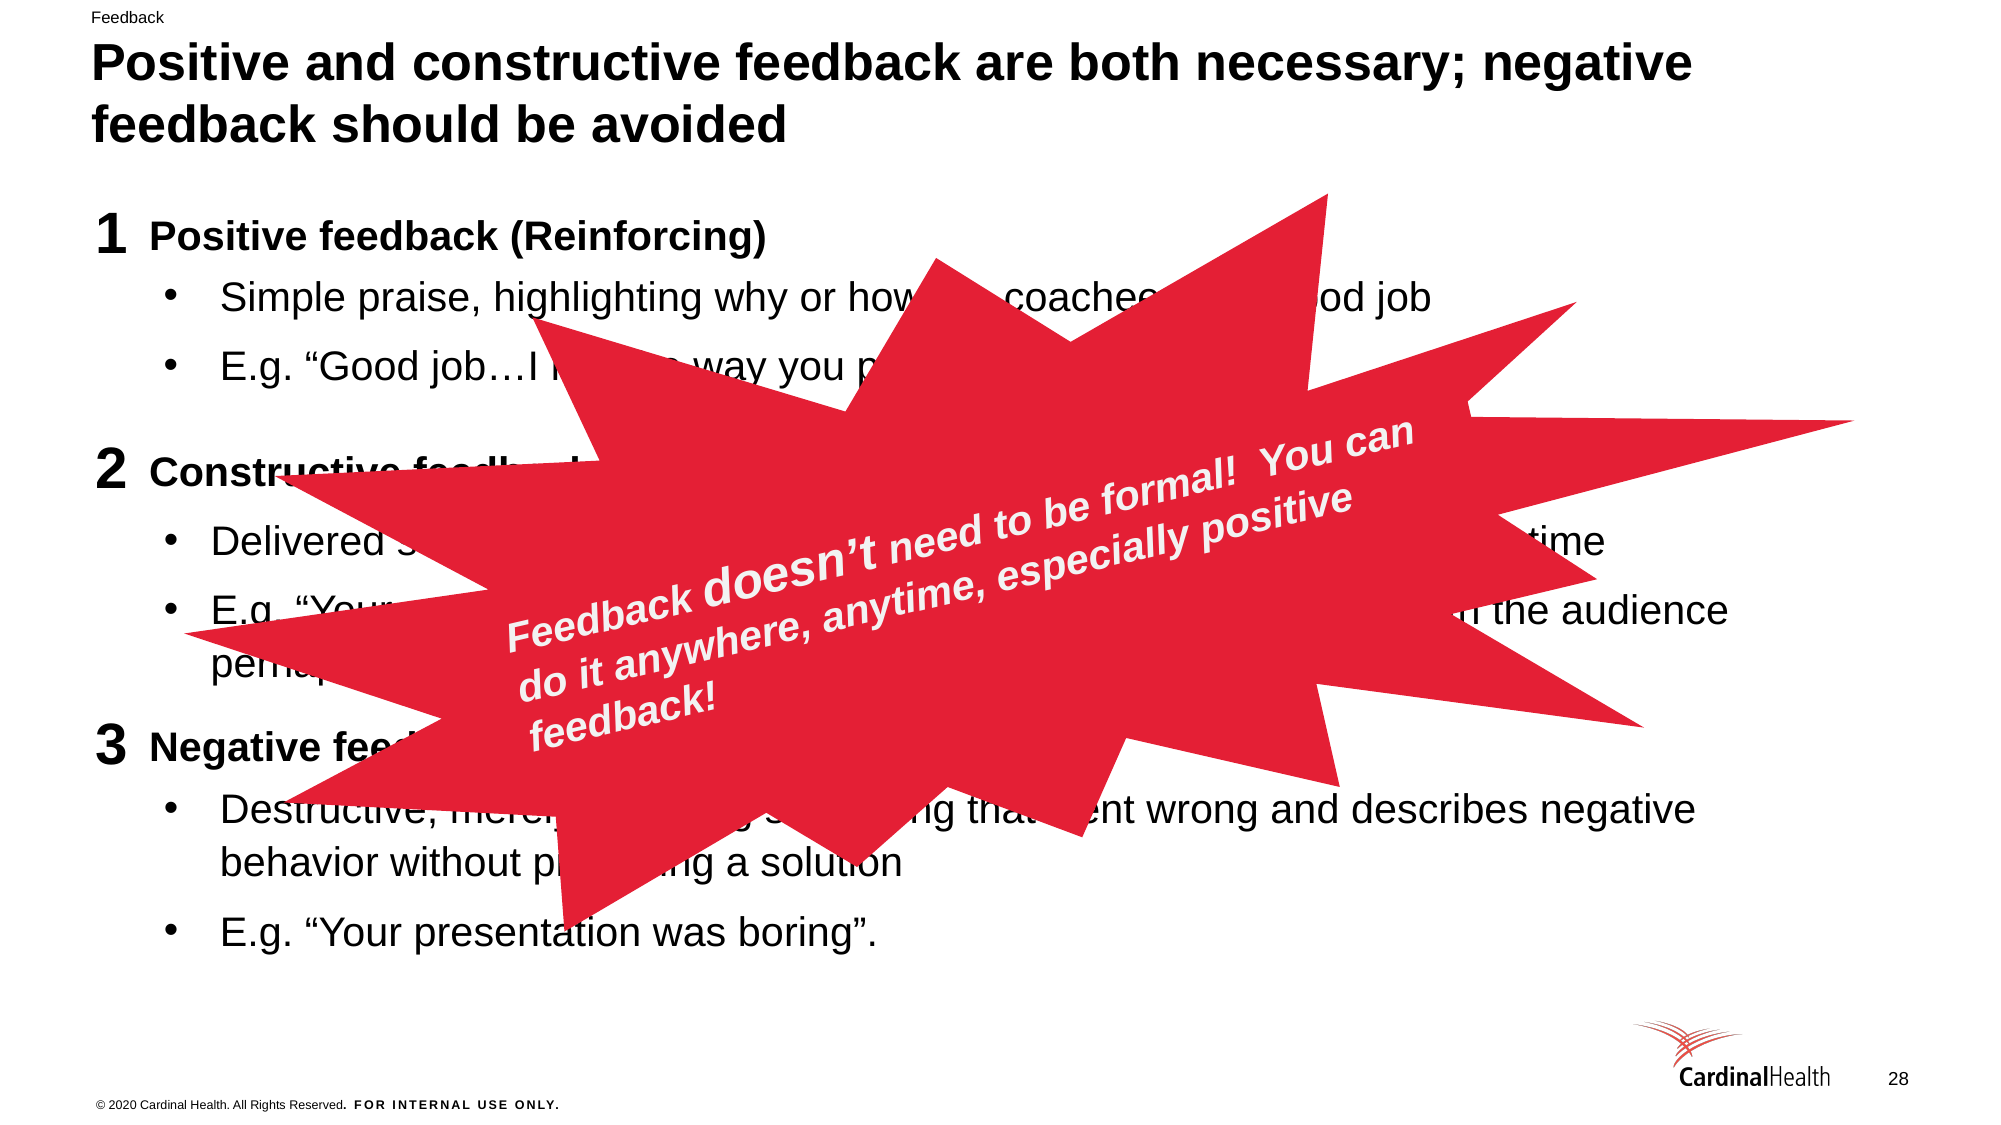

Feedback
# Positive and constructive feedback are both necessary; negative feedback should be avoided

Feedback doesn’t need to be formal!  You can do it anywhere, anytime, especially positive feedback!
1
Positive feedback (Reinforcing)
Simple praise, highlighting why or how the coachee did a good job
E.g. “Good job…I like the way you presented today !!!”.
2
Constructive feedback (Redirecting)
Delivered sensitively, highlighting how the coachee could do better next time
E.g. “Your presentation was good, but you need to engage better with the audience perhaps through eye contact”.
3
Negative feedback
Destructive, merely replaying something that went wrong and describes negative behavior without proposing a solution
E.g. “Your presentation was boring”.